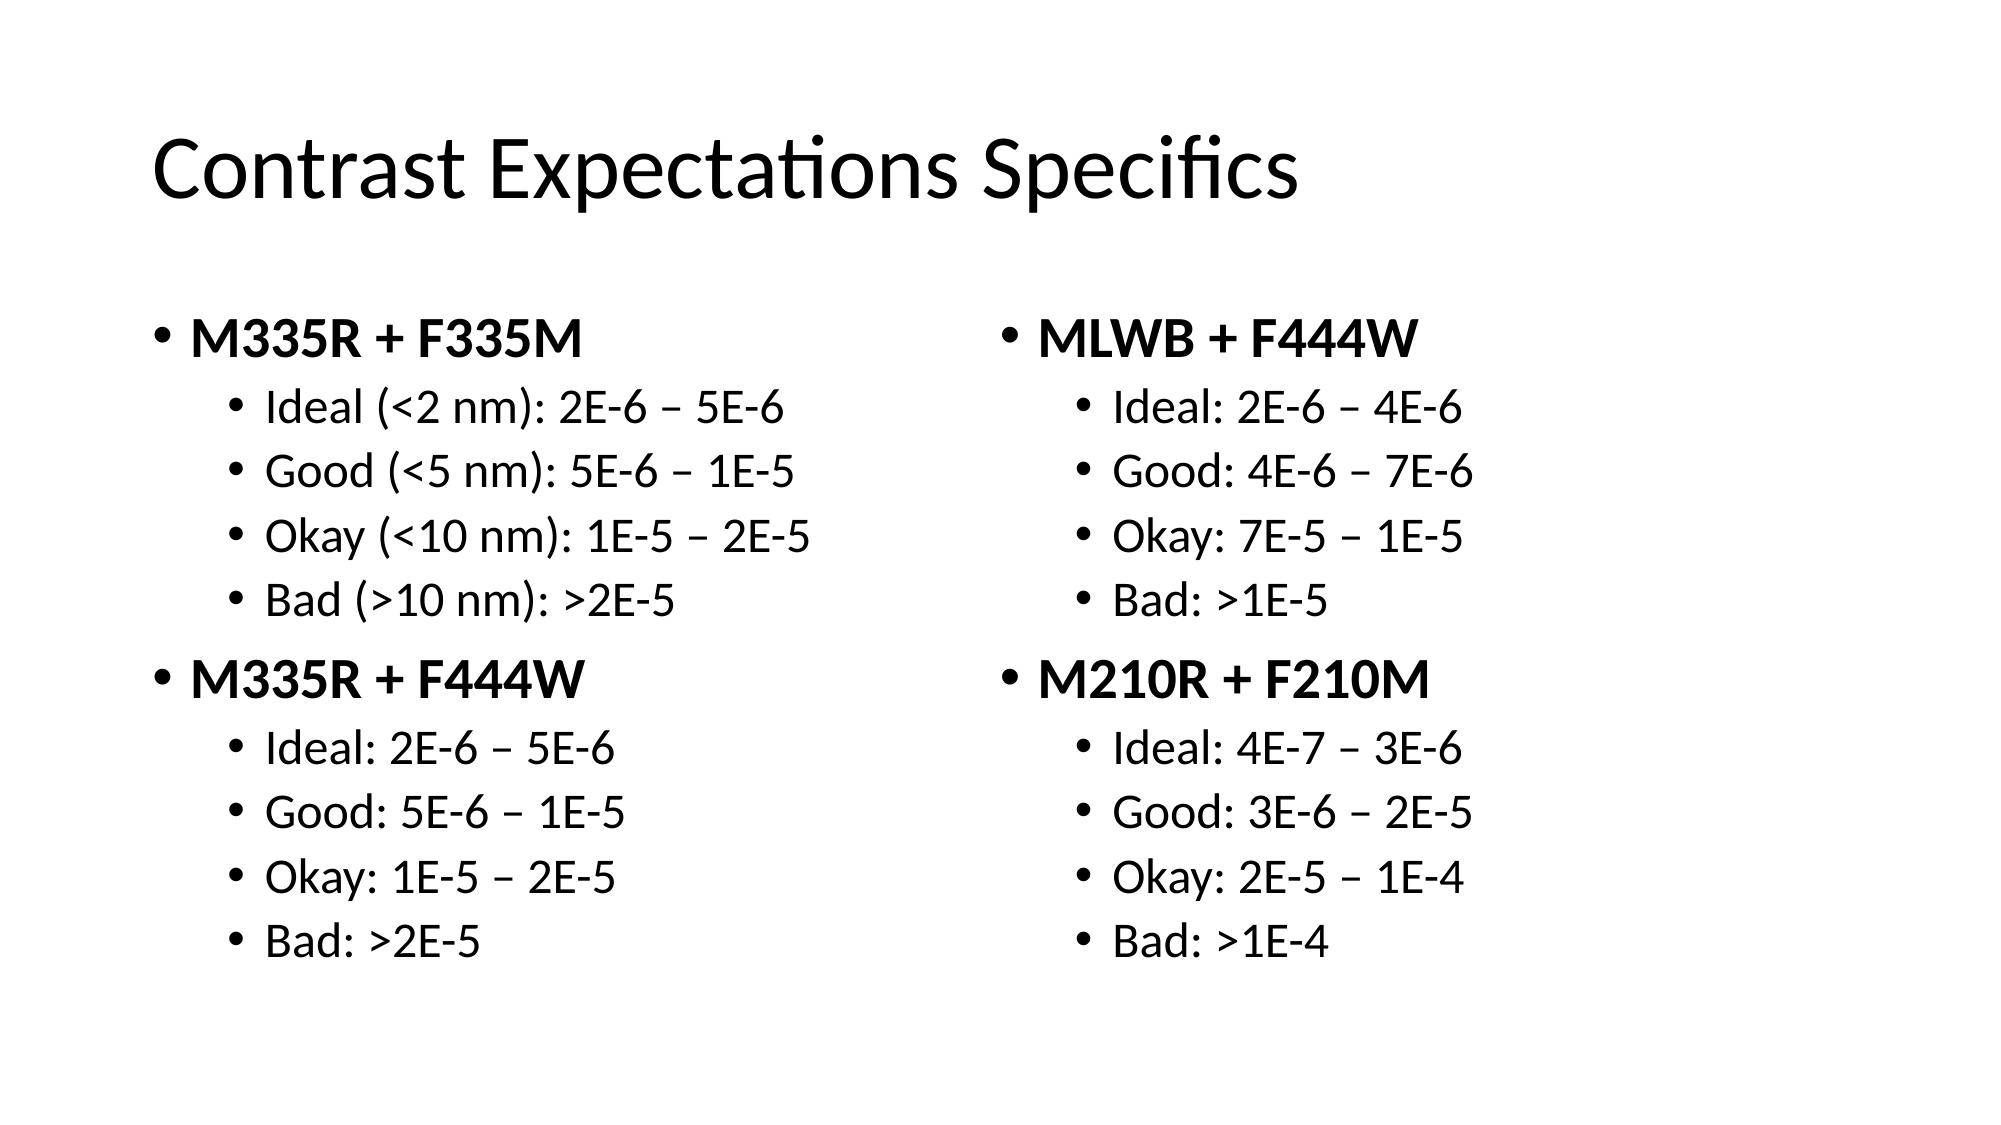

# Contrast Expectations Specifics
M335R + F335M
Ideal (<2 nm): 2E-6 – 5E-6
Good (<5 nm): 5E-6 – 1E-5
Okay (<10 nm): 1E-5 – 2E-5
Bad (>10 nm): >2E-5
M335R + F444W
Ideal: 2E-6 – 5E-6
Good: 5E-6 – 1E-5
Okay: 1E-5 – 2E-5
Bad: >2E-5
MLWB + F444W
Ideal: 2E-6 – 4E-6
Good: 4E-6 – 7E-6
Okay: 7E-5 – 1E-5
Bad: >1E-5
M210R + F210M
Ideal: 4E-7 – 3E-6
Good: 3E-6 – 2E-5
Okay: 2E-5 – 1E-4
Bad: >1E-4